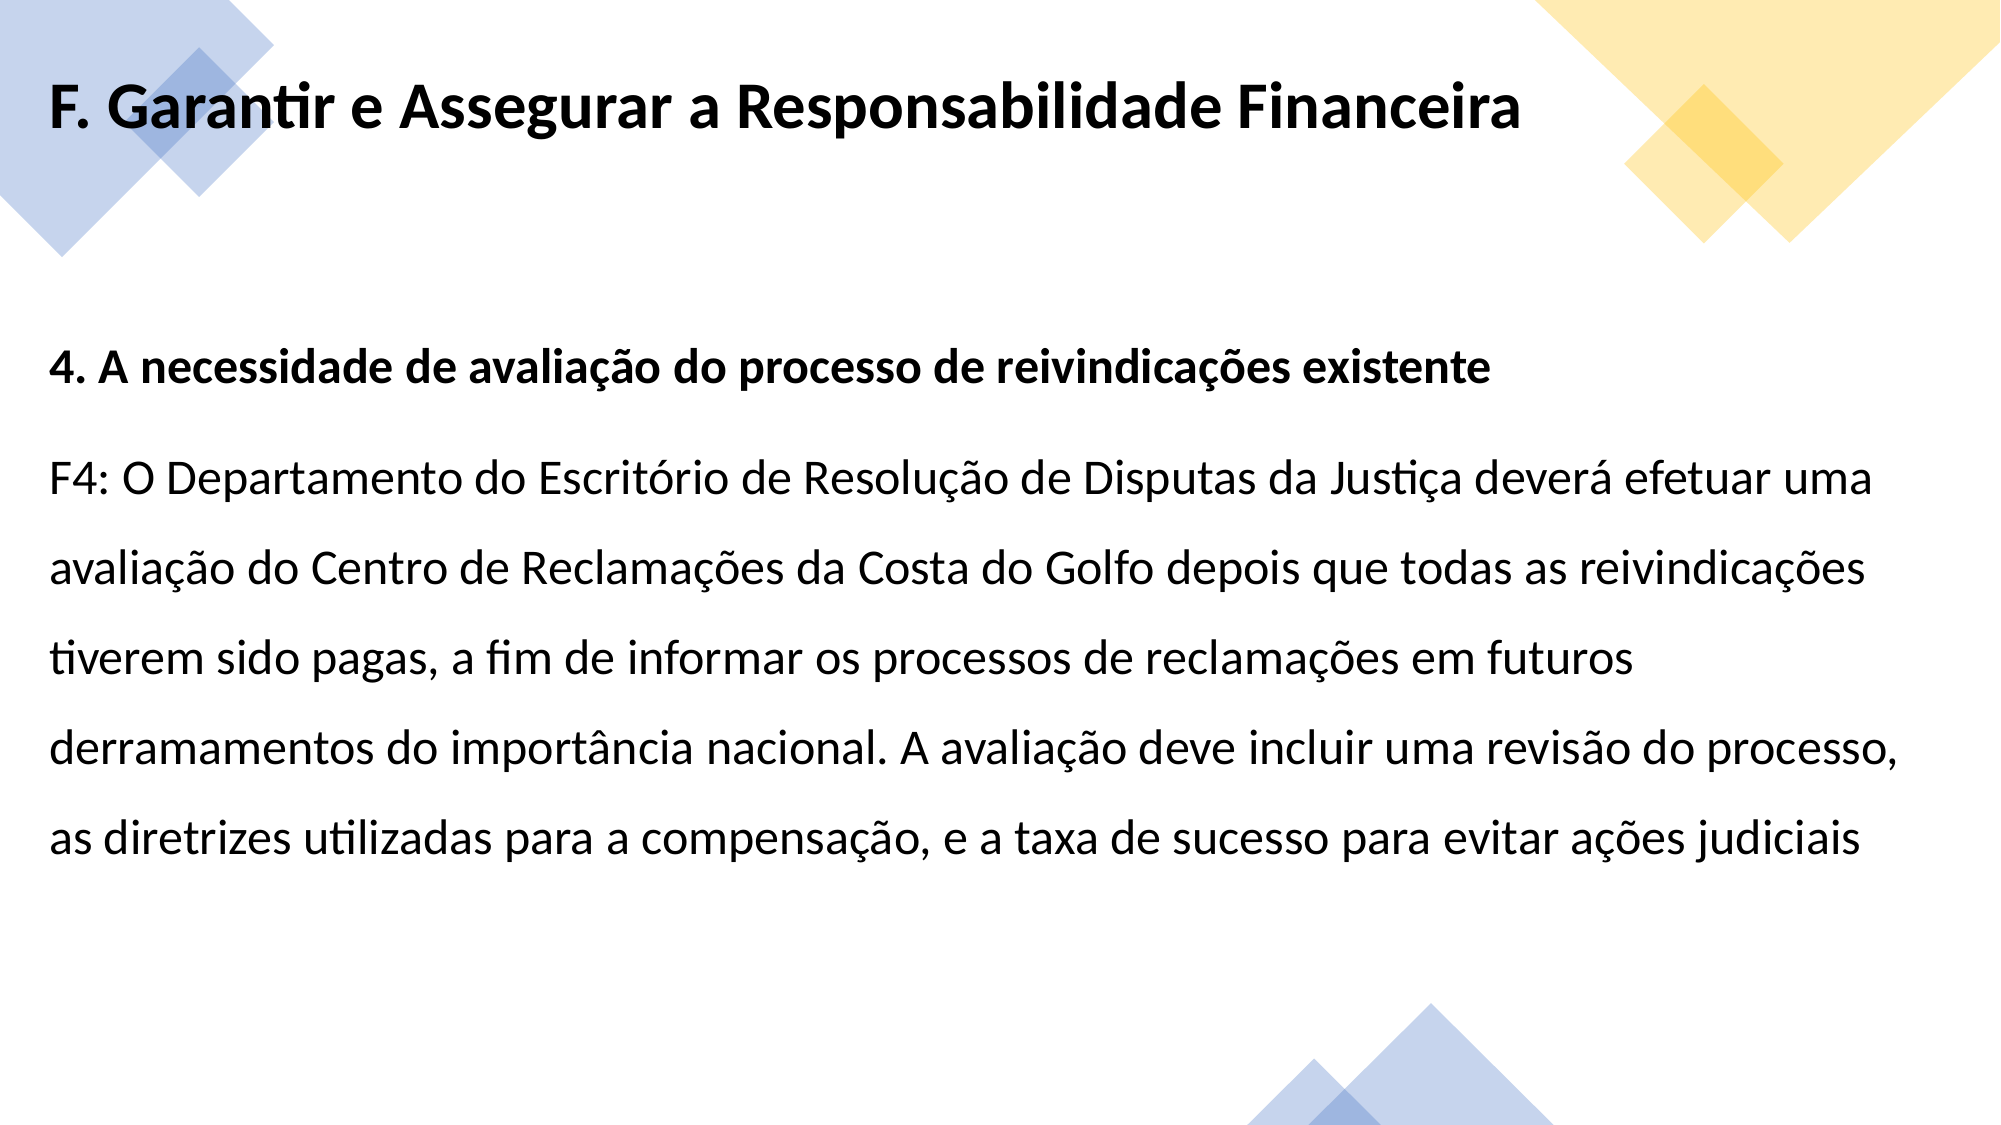

F. Garantir e Assegurar a Responsabilidade Financeira

4. A necessidade de avaliação do processo de reivindicações existente
F4: O Departamento do Escritório de Resolução de Disputas da Justiça deverá efetuar uma avaliação do Centro de Reclamações da Costa do Golfo depois que todas as reivindicações tiverem sido pagas, a fim de informar os processos de reclamações em futuros derramamentos do importância nacional. A avaliação deve incluir uma revisão do processo, as diretrizes utilizadas para a compensação, e a taxa de sucesso para evitar ações judiciais